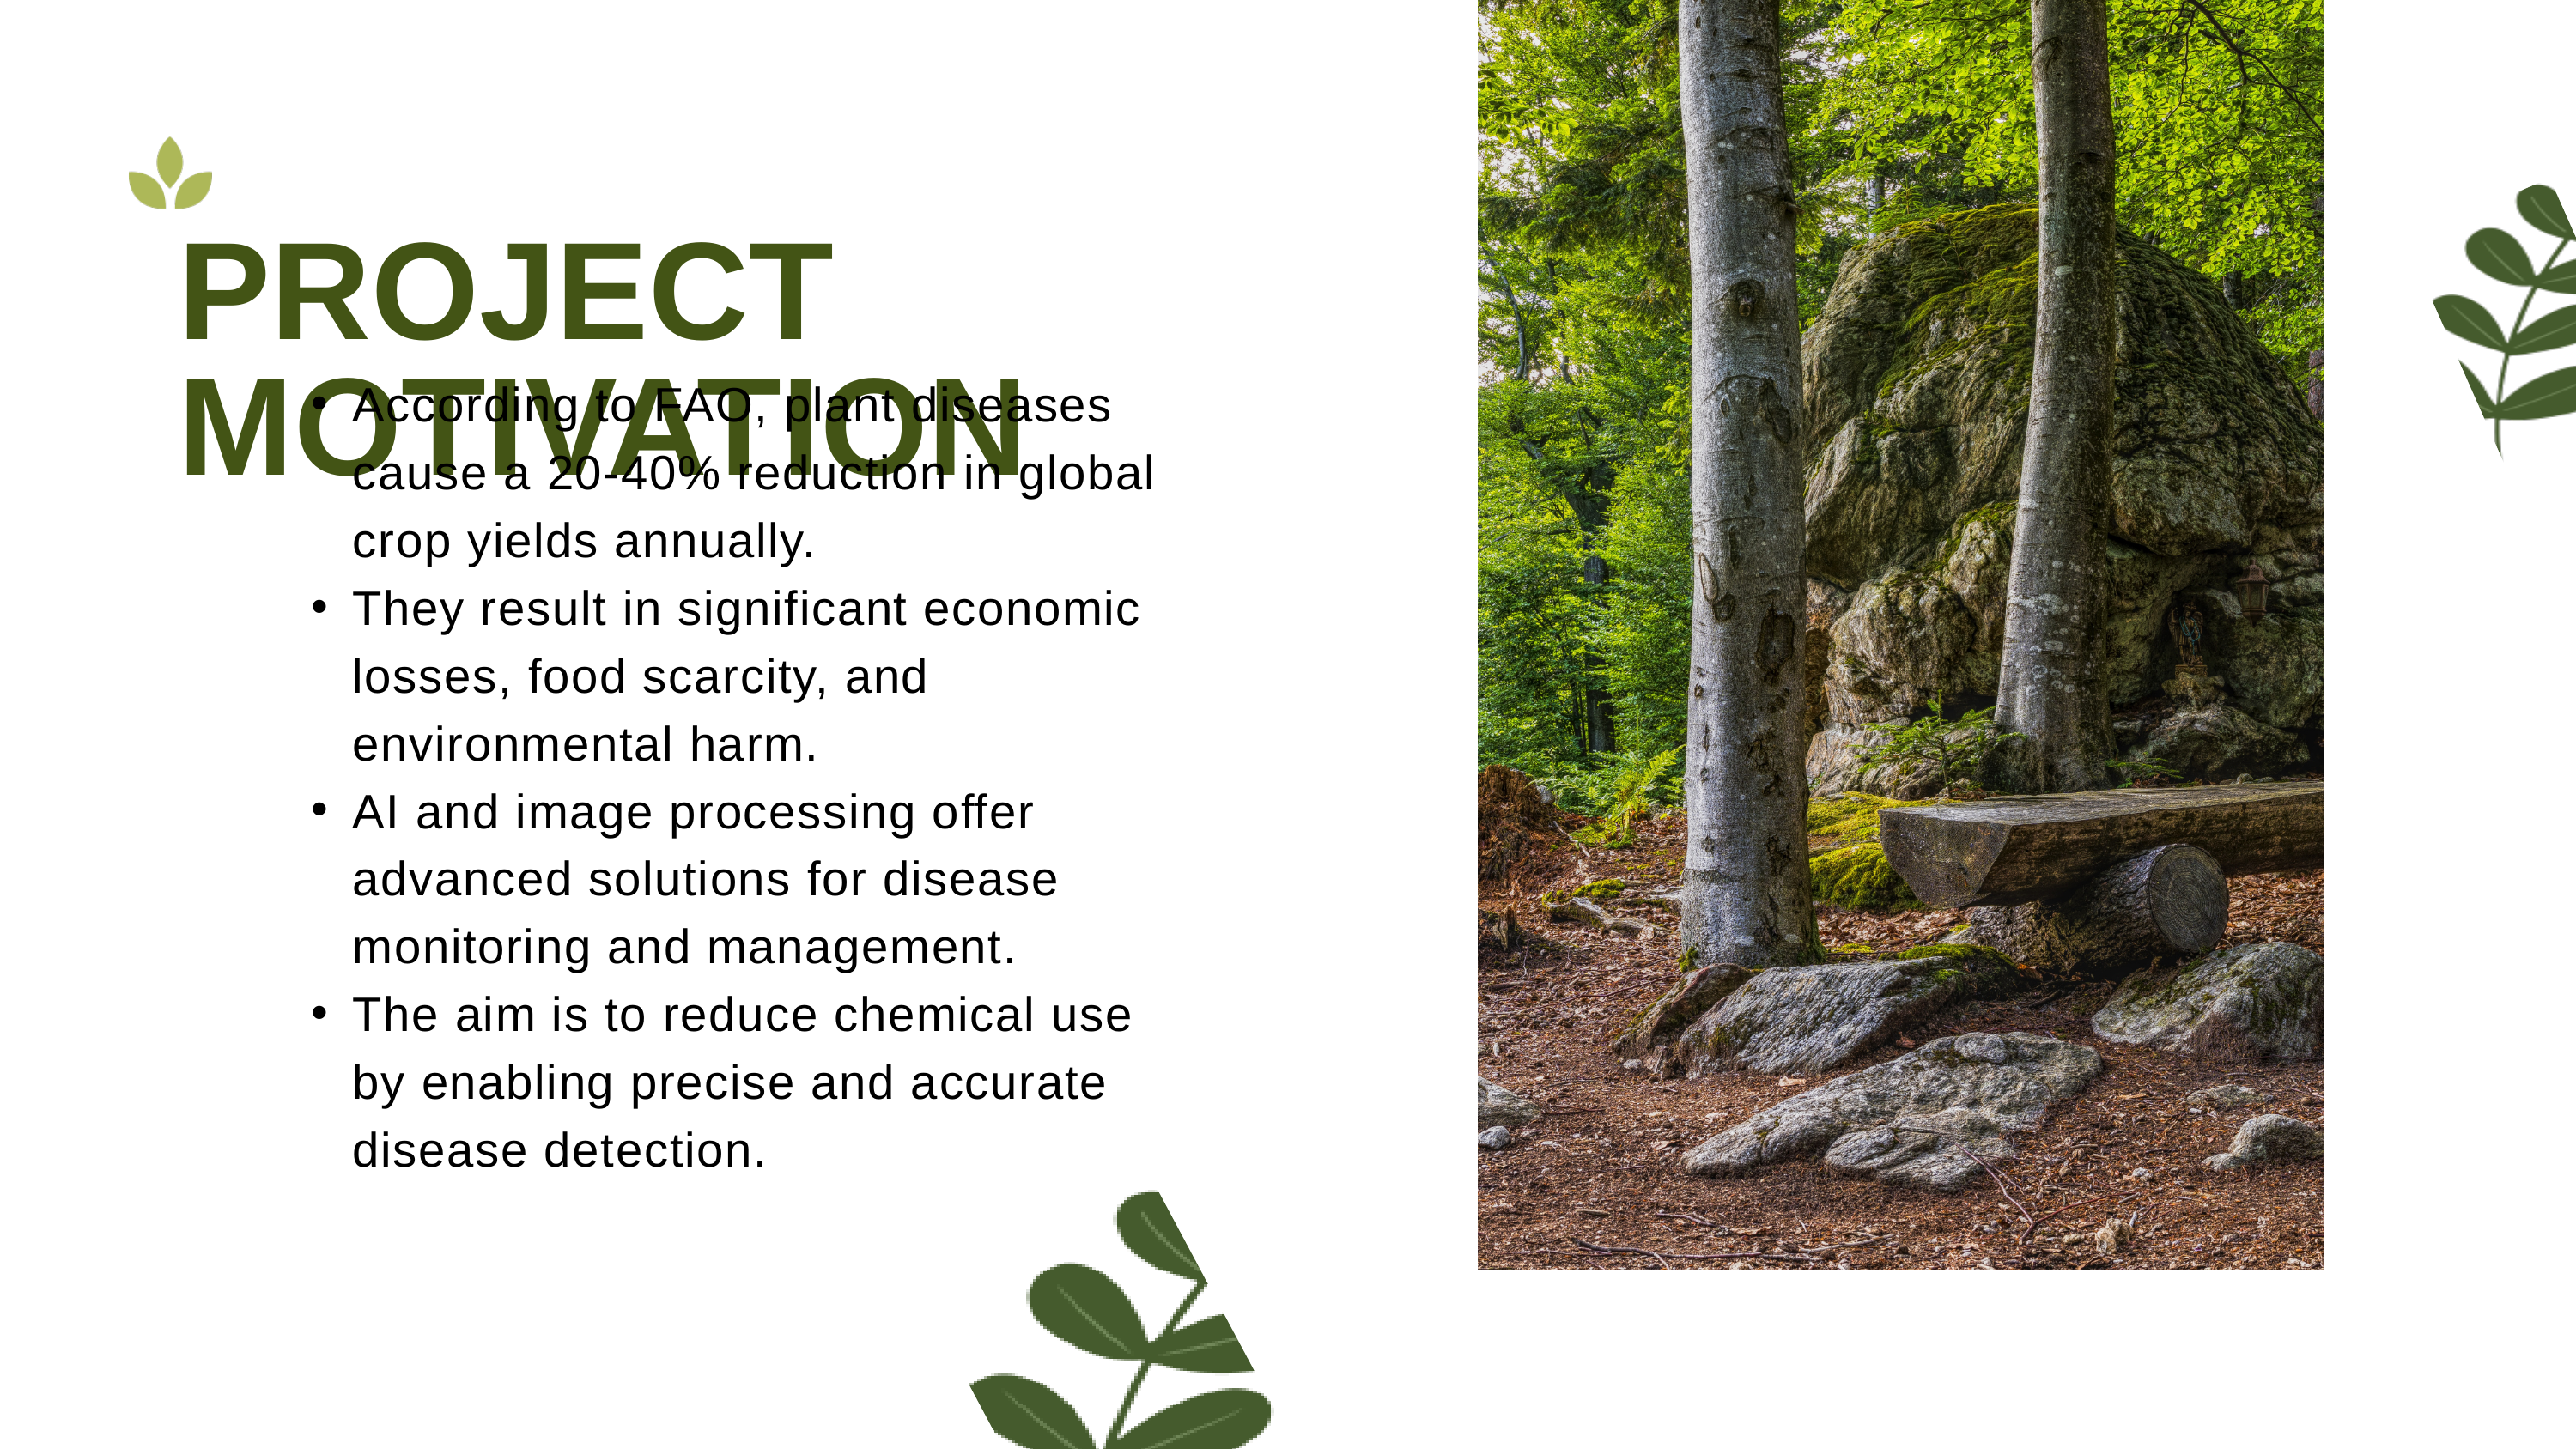

PROJECT MOTIVATION
According to FAO, plant diseases cause a 20-40% reduction in global crop yields annually.
They result in significant economic losses, food scarcity, and environmental harm.
AI and image processing offer advanced solutions for disease monitoring and management.
The aim is to reduce chemical use by enabling precise and accurate disease detection.